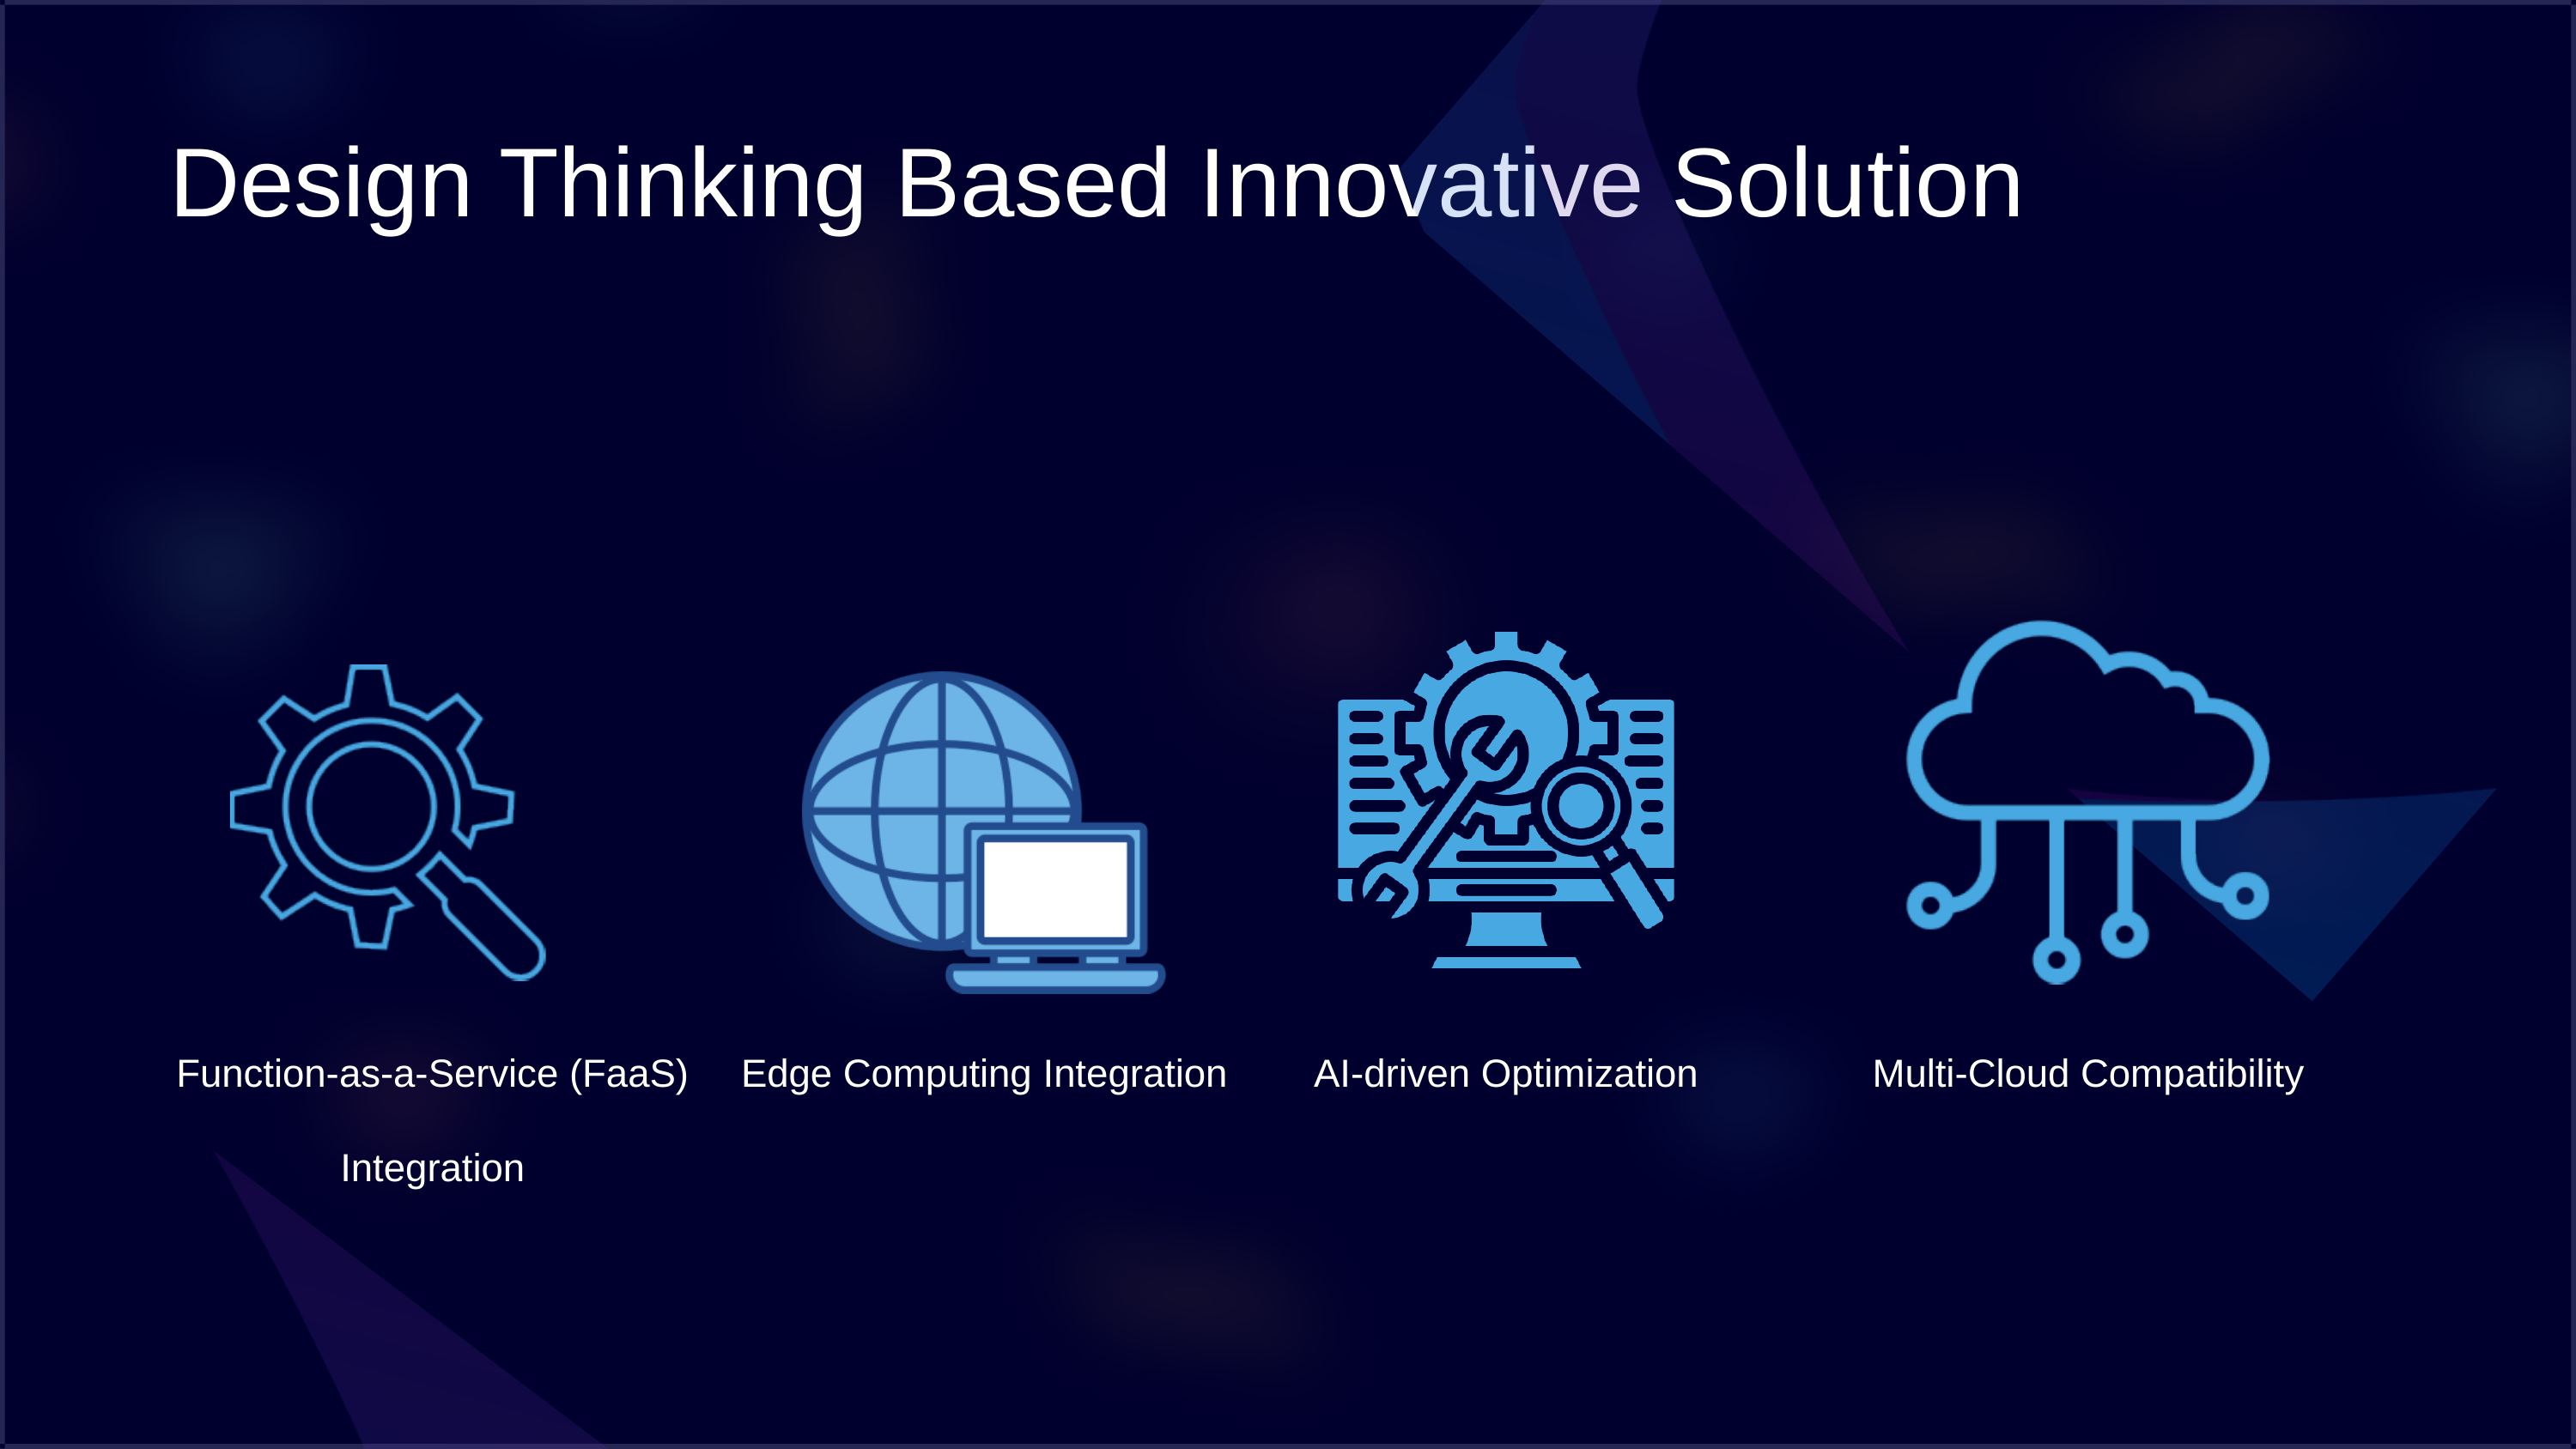

Design Thinking Based Innovative Solution

Function-as-a-Service (FaaS) Integration
Edge Computing Integration

AI-driven Optimization

Multi-Cloud Compatibility